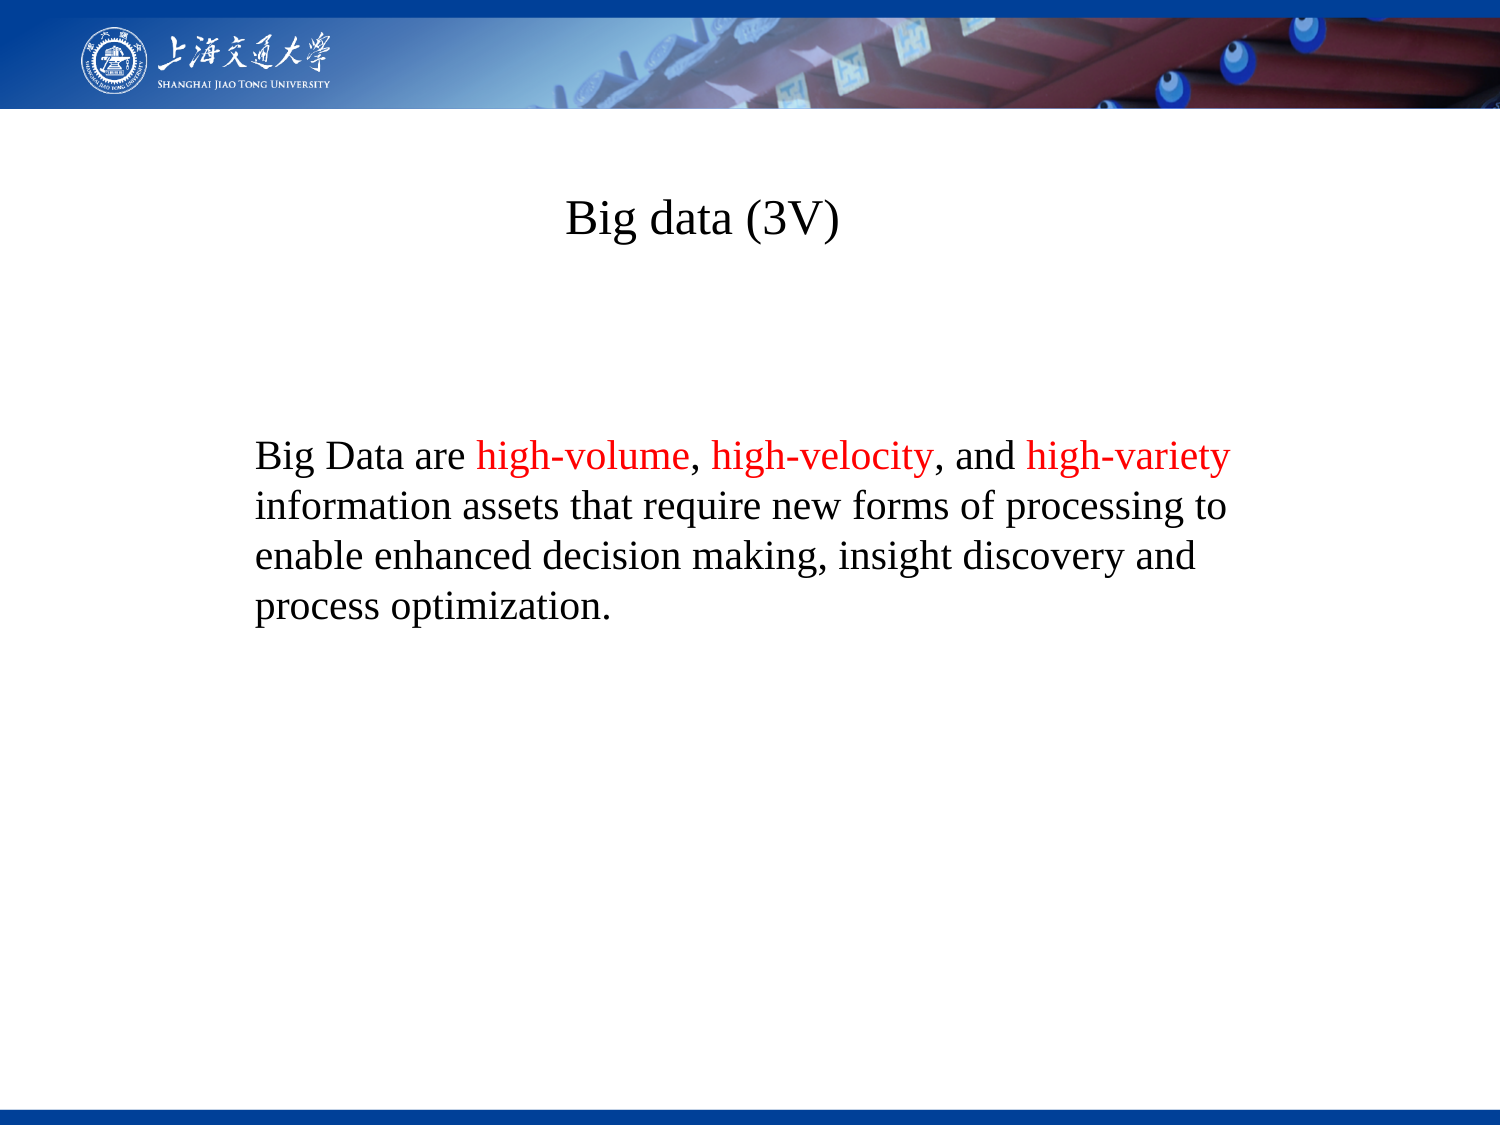

Big data (3V)
Big Data are high-volume, high-velocity, and high-variety information assets that require new forms of processing to enable enhanced decision making, insight discovery and process optimization.